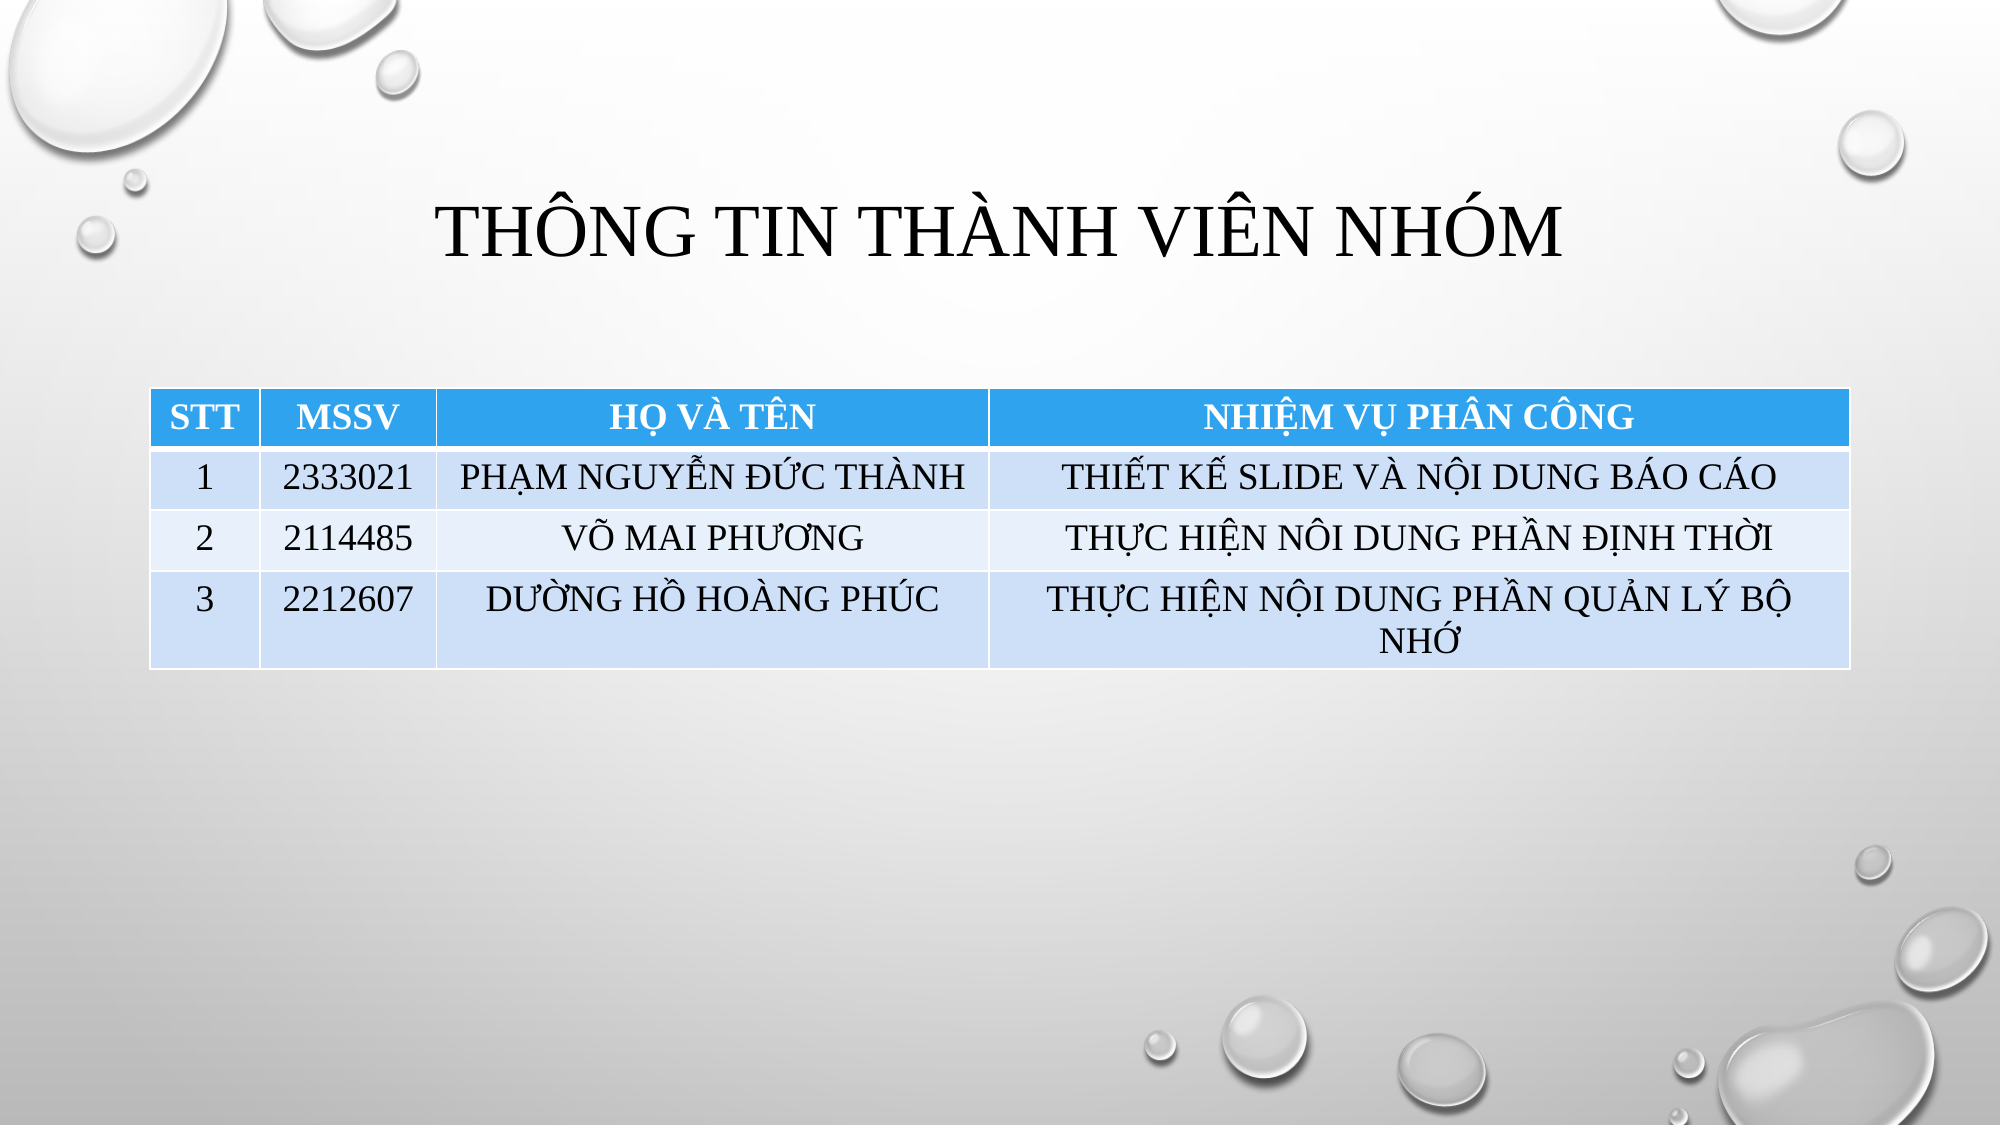

# Thông tin thành viên nhóm
| STT | MSSV | HỌ VÀ TÊN | NHIỆM VỤ PHÂN CÔNG |
| --- | --- | --- | --- |
| 1 | 2333021 | PHẠM NGUYỄN ĐỨC THÀNH | THIẾT KẾ SLIDE VÀ NỘI DUNG BÁO CÁO |
| 2 | 2114485 | VÕ MAI PHƯƠNG | THỰC HIỆN NÔI DUNG PHẦN ĐỊNH THỜI |
| 3 | 2212607 | DƯỜNG HỒ HOÀNG PHÚC | THỰC HIỆN NỘI DUNG PHẦN QUẢN LÝ BỘ NHỚ |